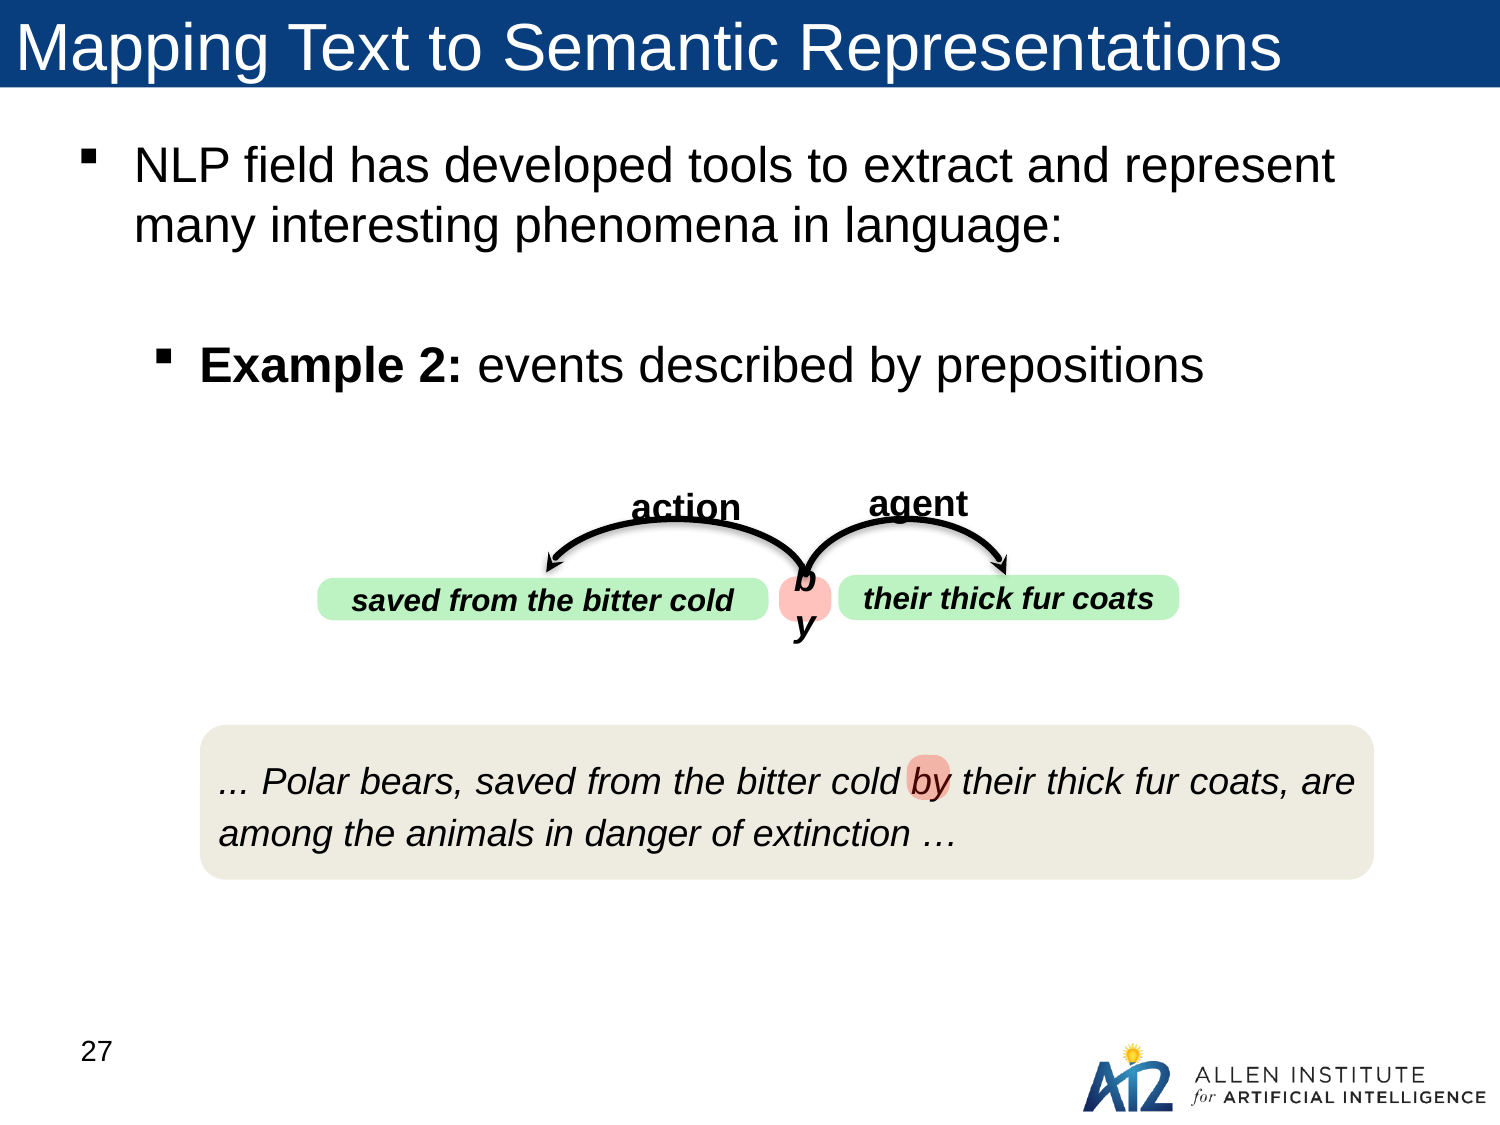

# Mapping Text to Semantic Representations
NLP field has developed tools to extract and represent many interesting phenomena in language:

Example 2: events described by prepositions

agent
action

their thick fur coats
by
saved from the bitter cold
... Polar bears, saved from the bitter cold by their thick fur coats, are among the animals in danger of extinction …

27